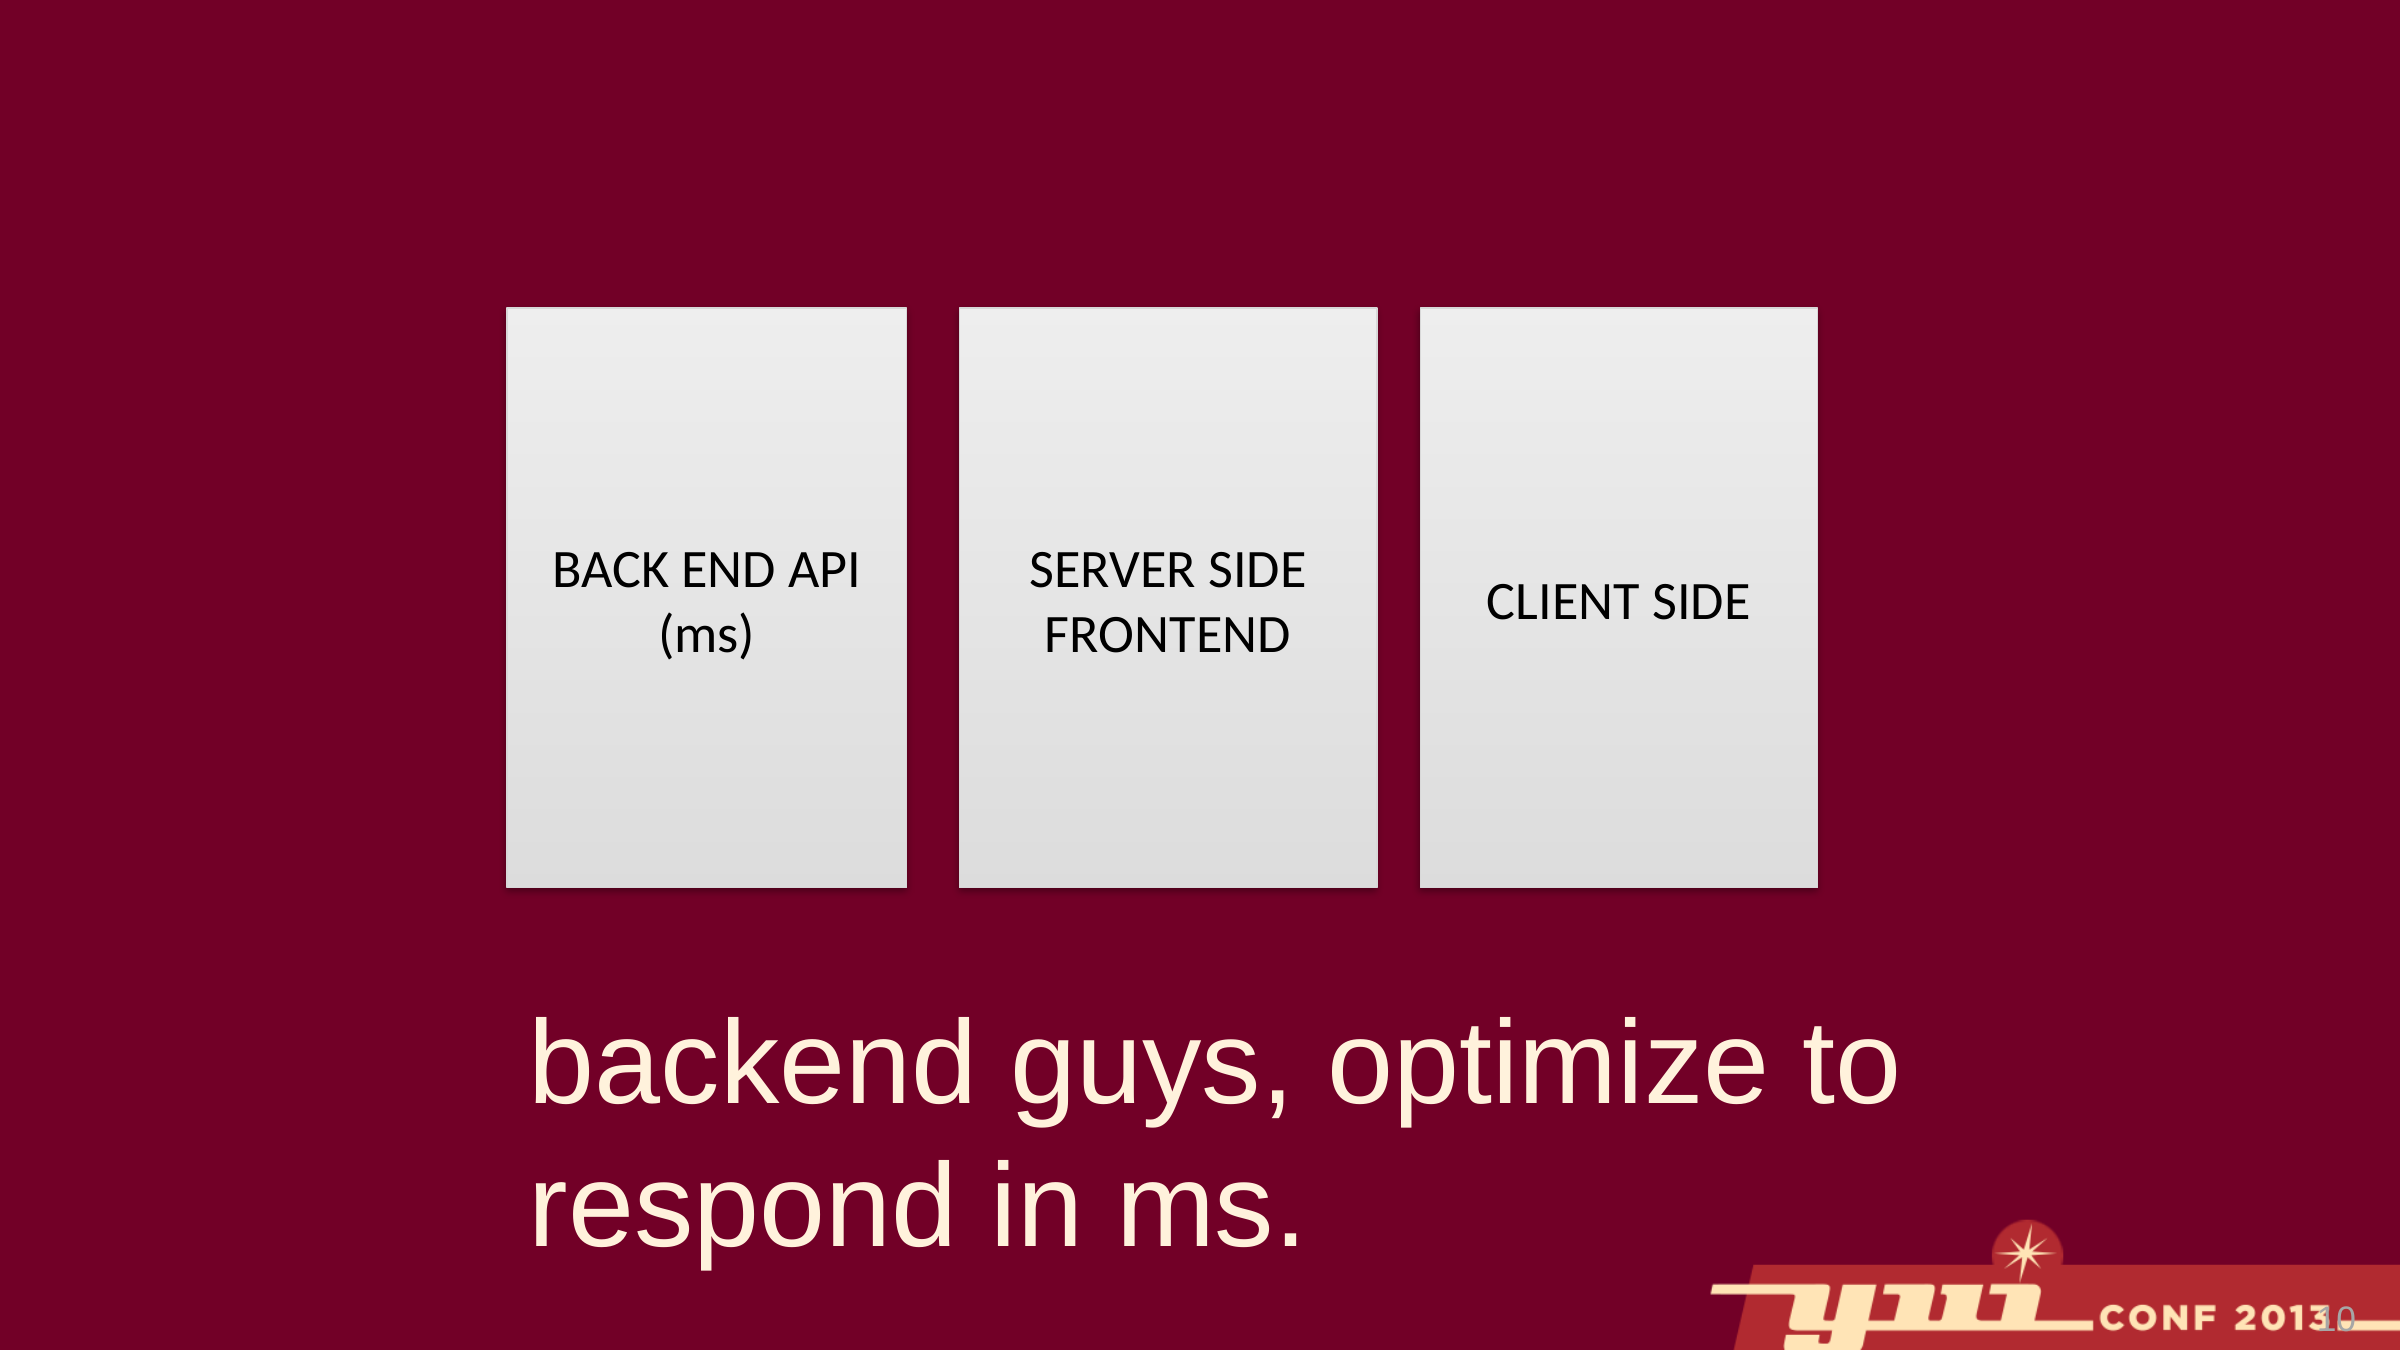

BACK END API
(ms)
SERVER SIDE FRONTEND
CLIENT SIDE
# backend guys, optimize to respond in ms.
10